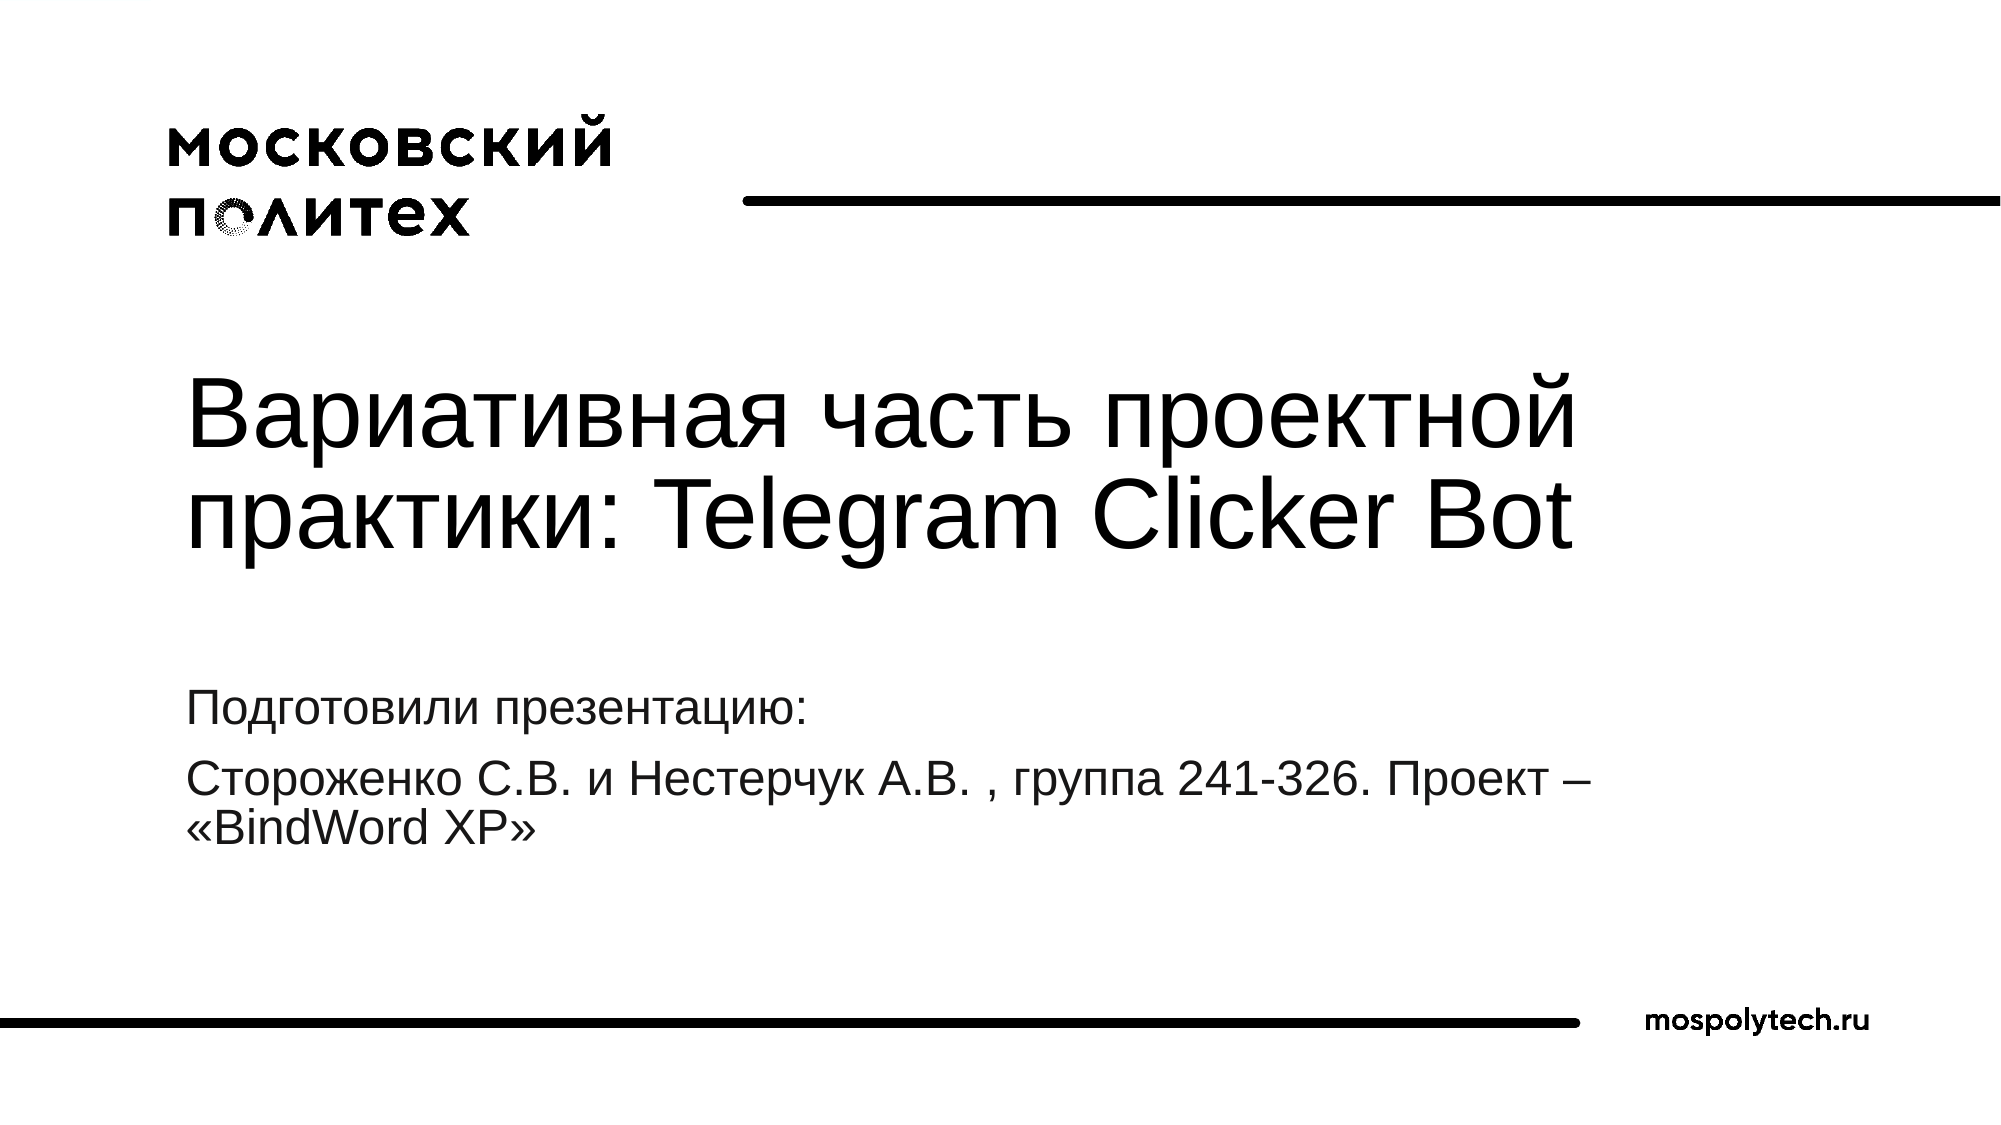

# Вариативная часть проектной практики: Telegram Clicker Bot
Подготовили презентацию:
Стороженко С.В. и Нестерчук А.В. , группа 241-326. Проект – «BindWord XP»